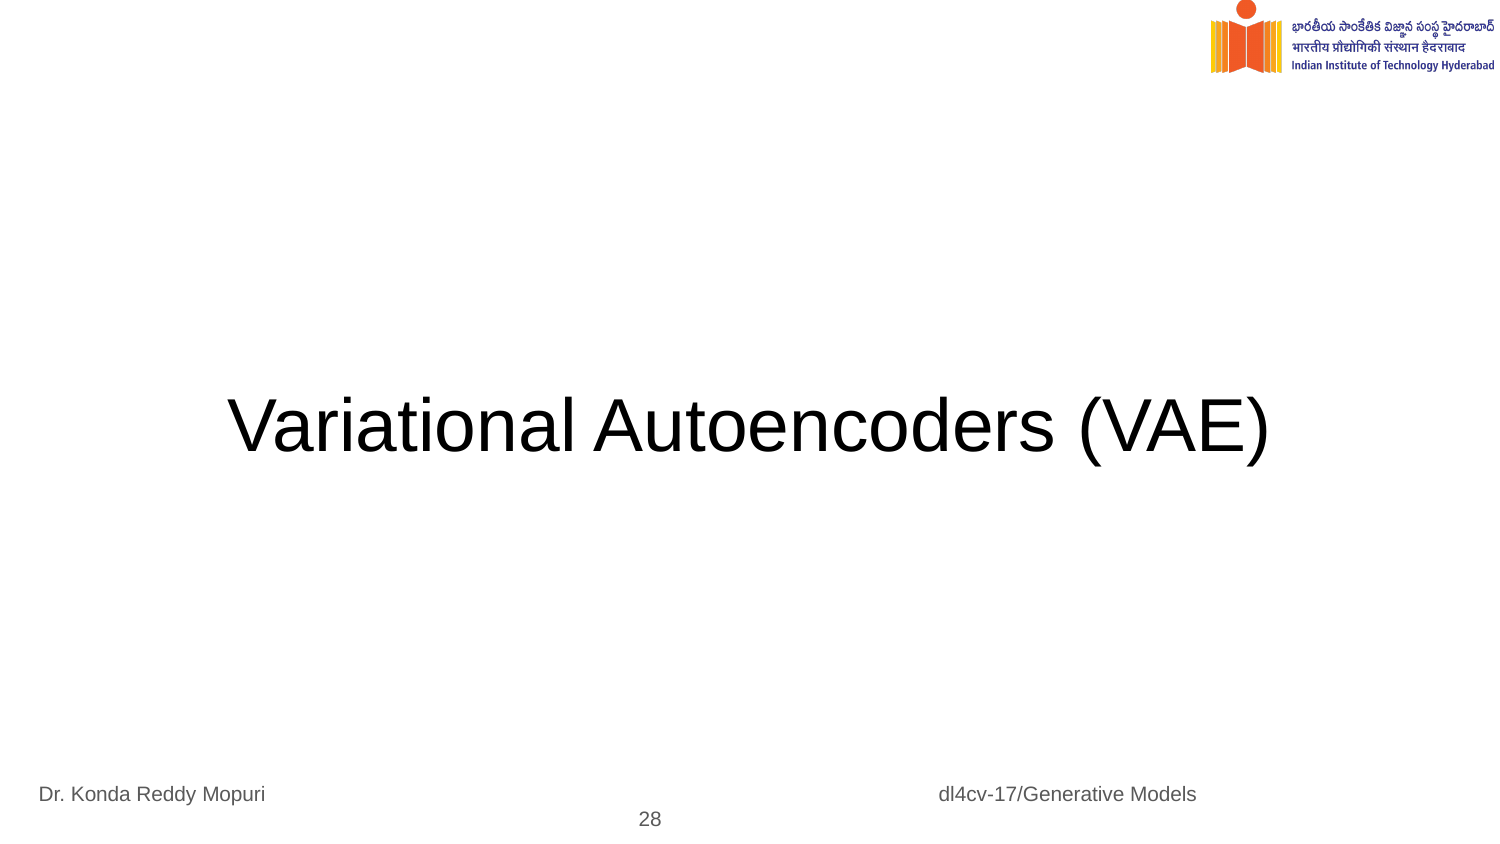

# Variational Autoencoders (VAE)
Dr. Konda Reddy Mopuri					dl4cv-17/Generative Models			 			28